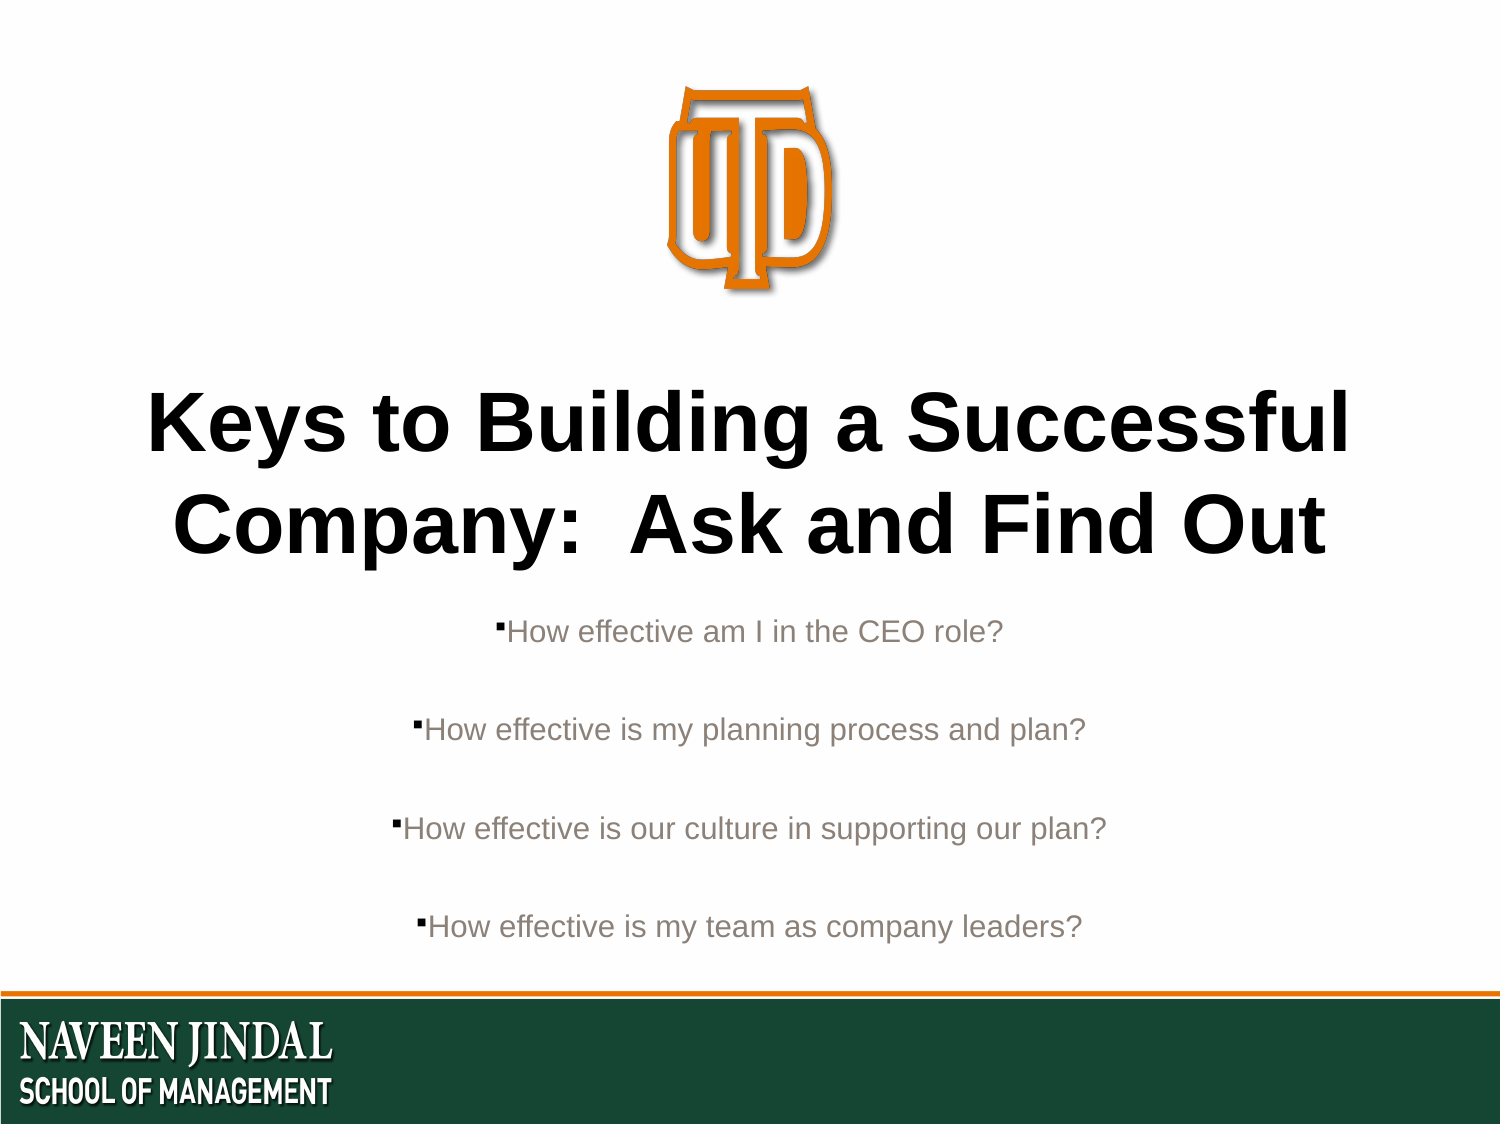

# Keys to Building a Successful Company:  Ask and Find Out
How effective am I in the CEO role?

How effective is my planning process and plan?

How effective is our culture in supporting our plan?

How effective is my team as company leaders?